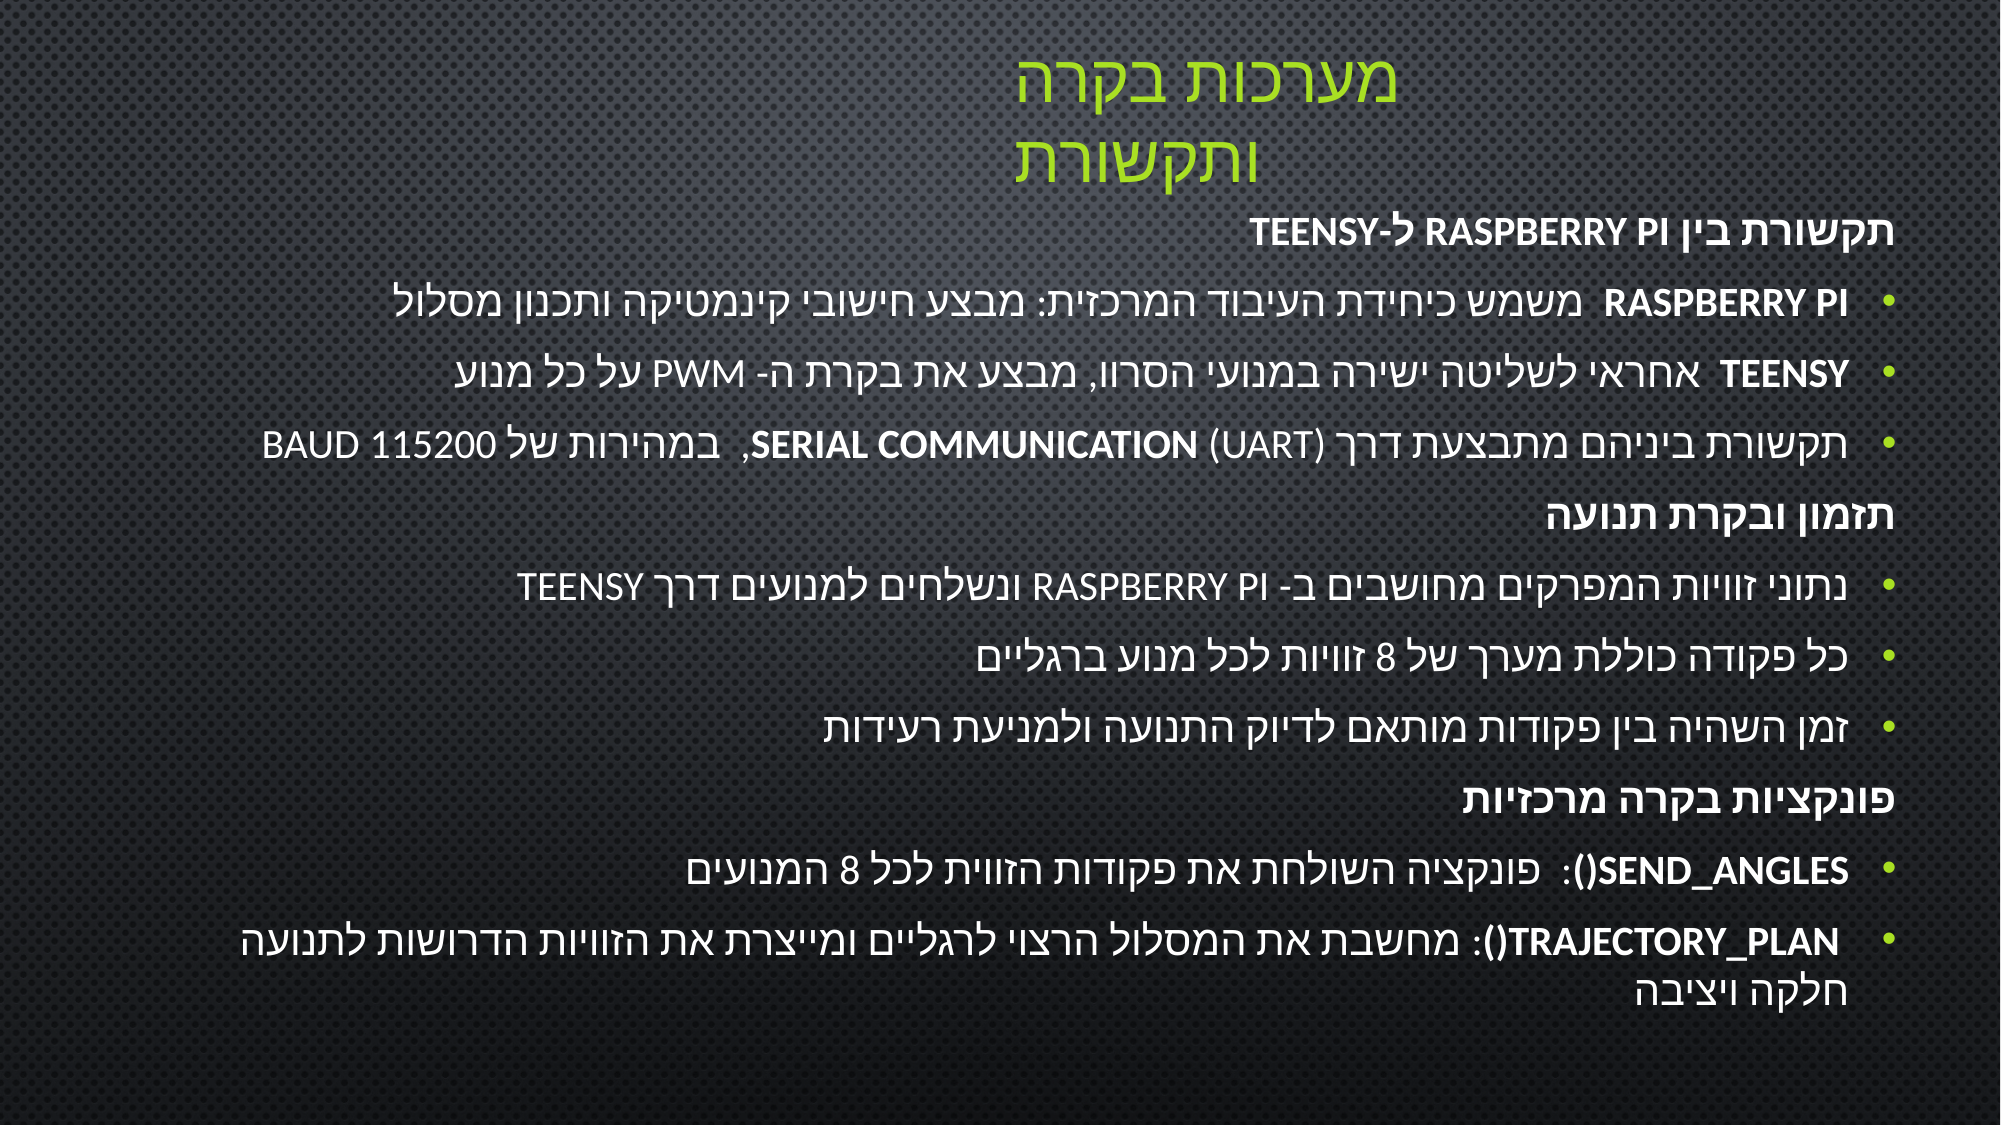

# מערכות בקרה ותקשורת
תקשורת בין Raspberry Pi ל-Teensy
Raspberry Pi  משמש כיחידת העיבוד המרכזית: מבצע חישובי קינמטיקה ותכנון מסלול
Teensy  אחראי לשליטה ישירה במנועי הסרוו, מבצע את בקרת ה- PWM על כל מנוע
תקשורת ביניהם מתבצעת דרך Serial Communication (UART),  במהירות של 115200 baud
תזמון ובקרת תנועה
נתוני זוויות המפרקים מחושבים ב- Raspberry Pi ונשלחים למנועים דרך Teensy
כל פקודה כוללת מערך של 8 זוויות לכל מנוע ברגליים
זמן השהיה בין פקודות מותאם לדיוק התנועה ולמניעת רעידות
פונקציות בקרה מרכזיות
send_angles():  פונקציה השולחת את פקודות הזווית לכל 8 המנועים
 trajectory_plan(): מחשבת את המסלול הרצוי לרגליים ומייצרת את הזוויות הדרושות לתנועה חלקה ויציבה